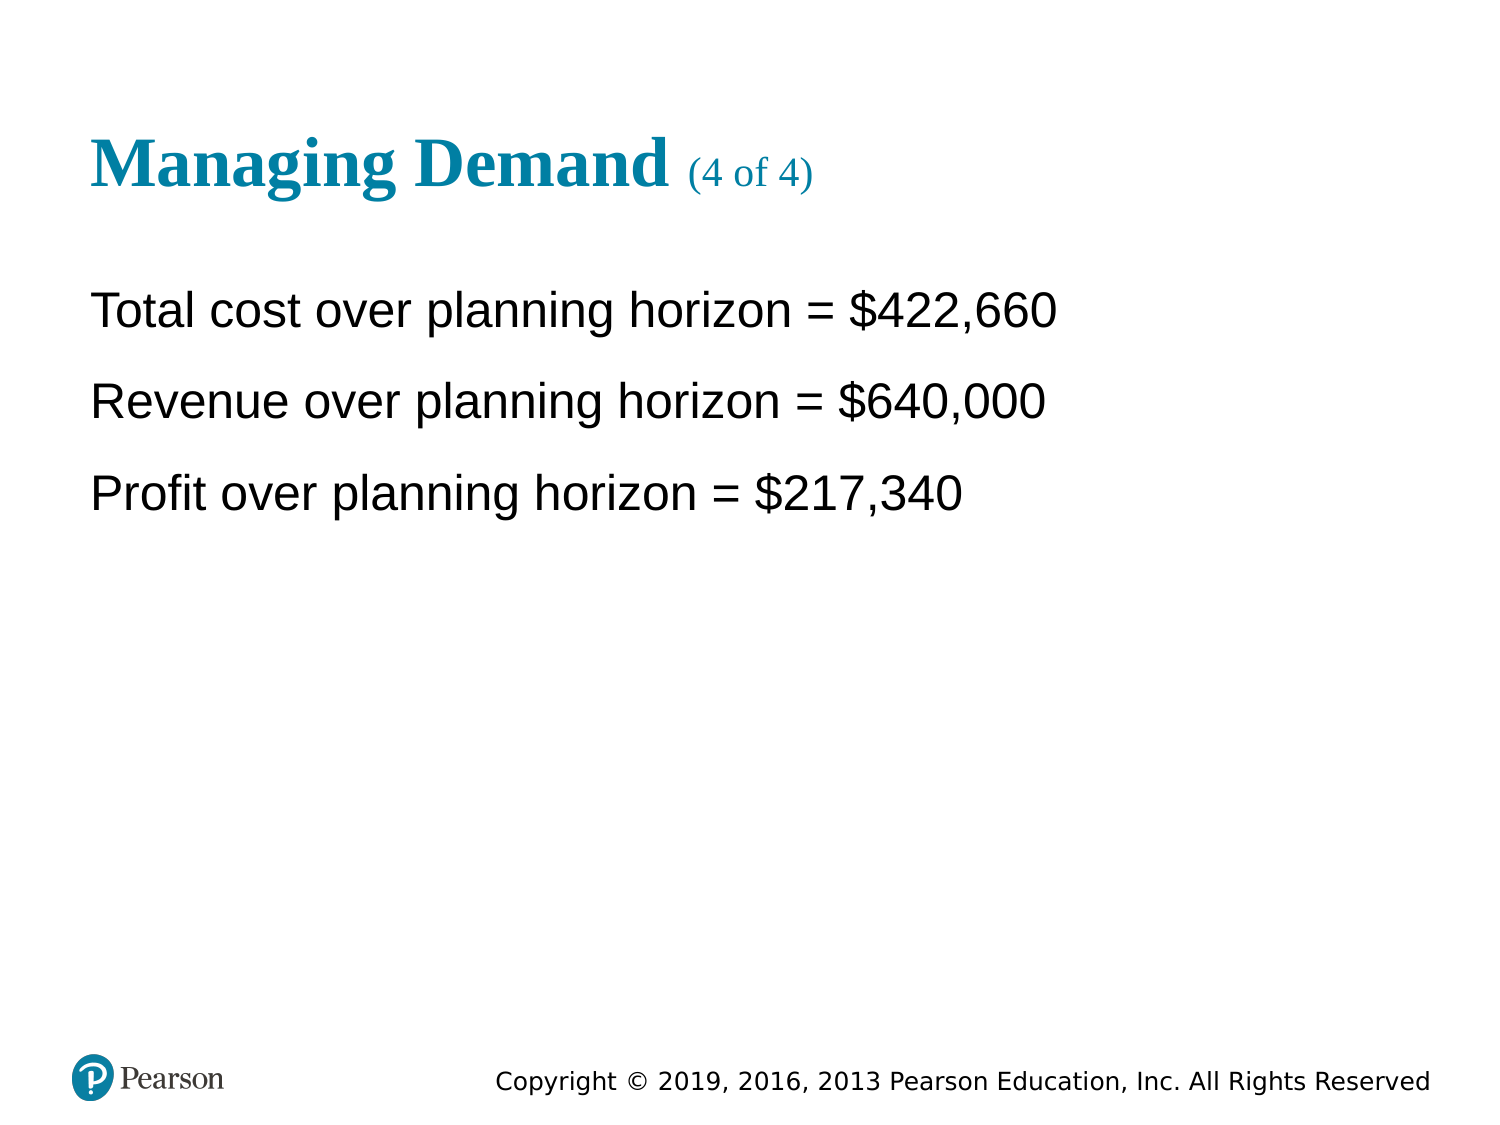

# Managing Demand (4 of 4)
Total cost over planning horizon = $422,660
Revenue over planning horizon = $640,000
Profit over planning horizon = $217,340